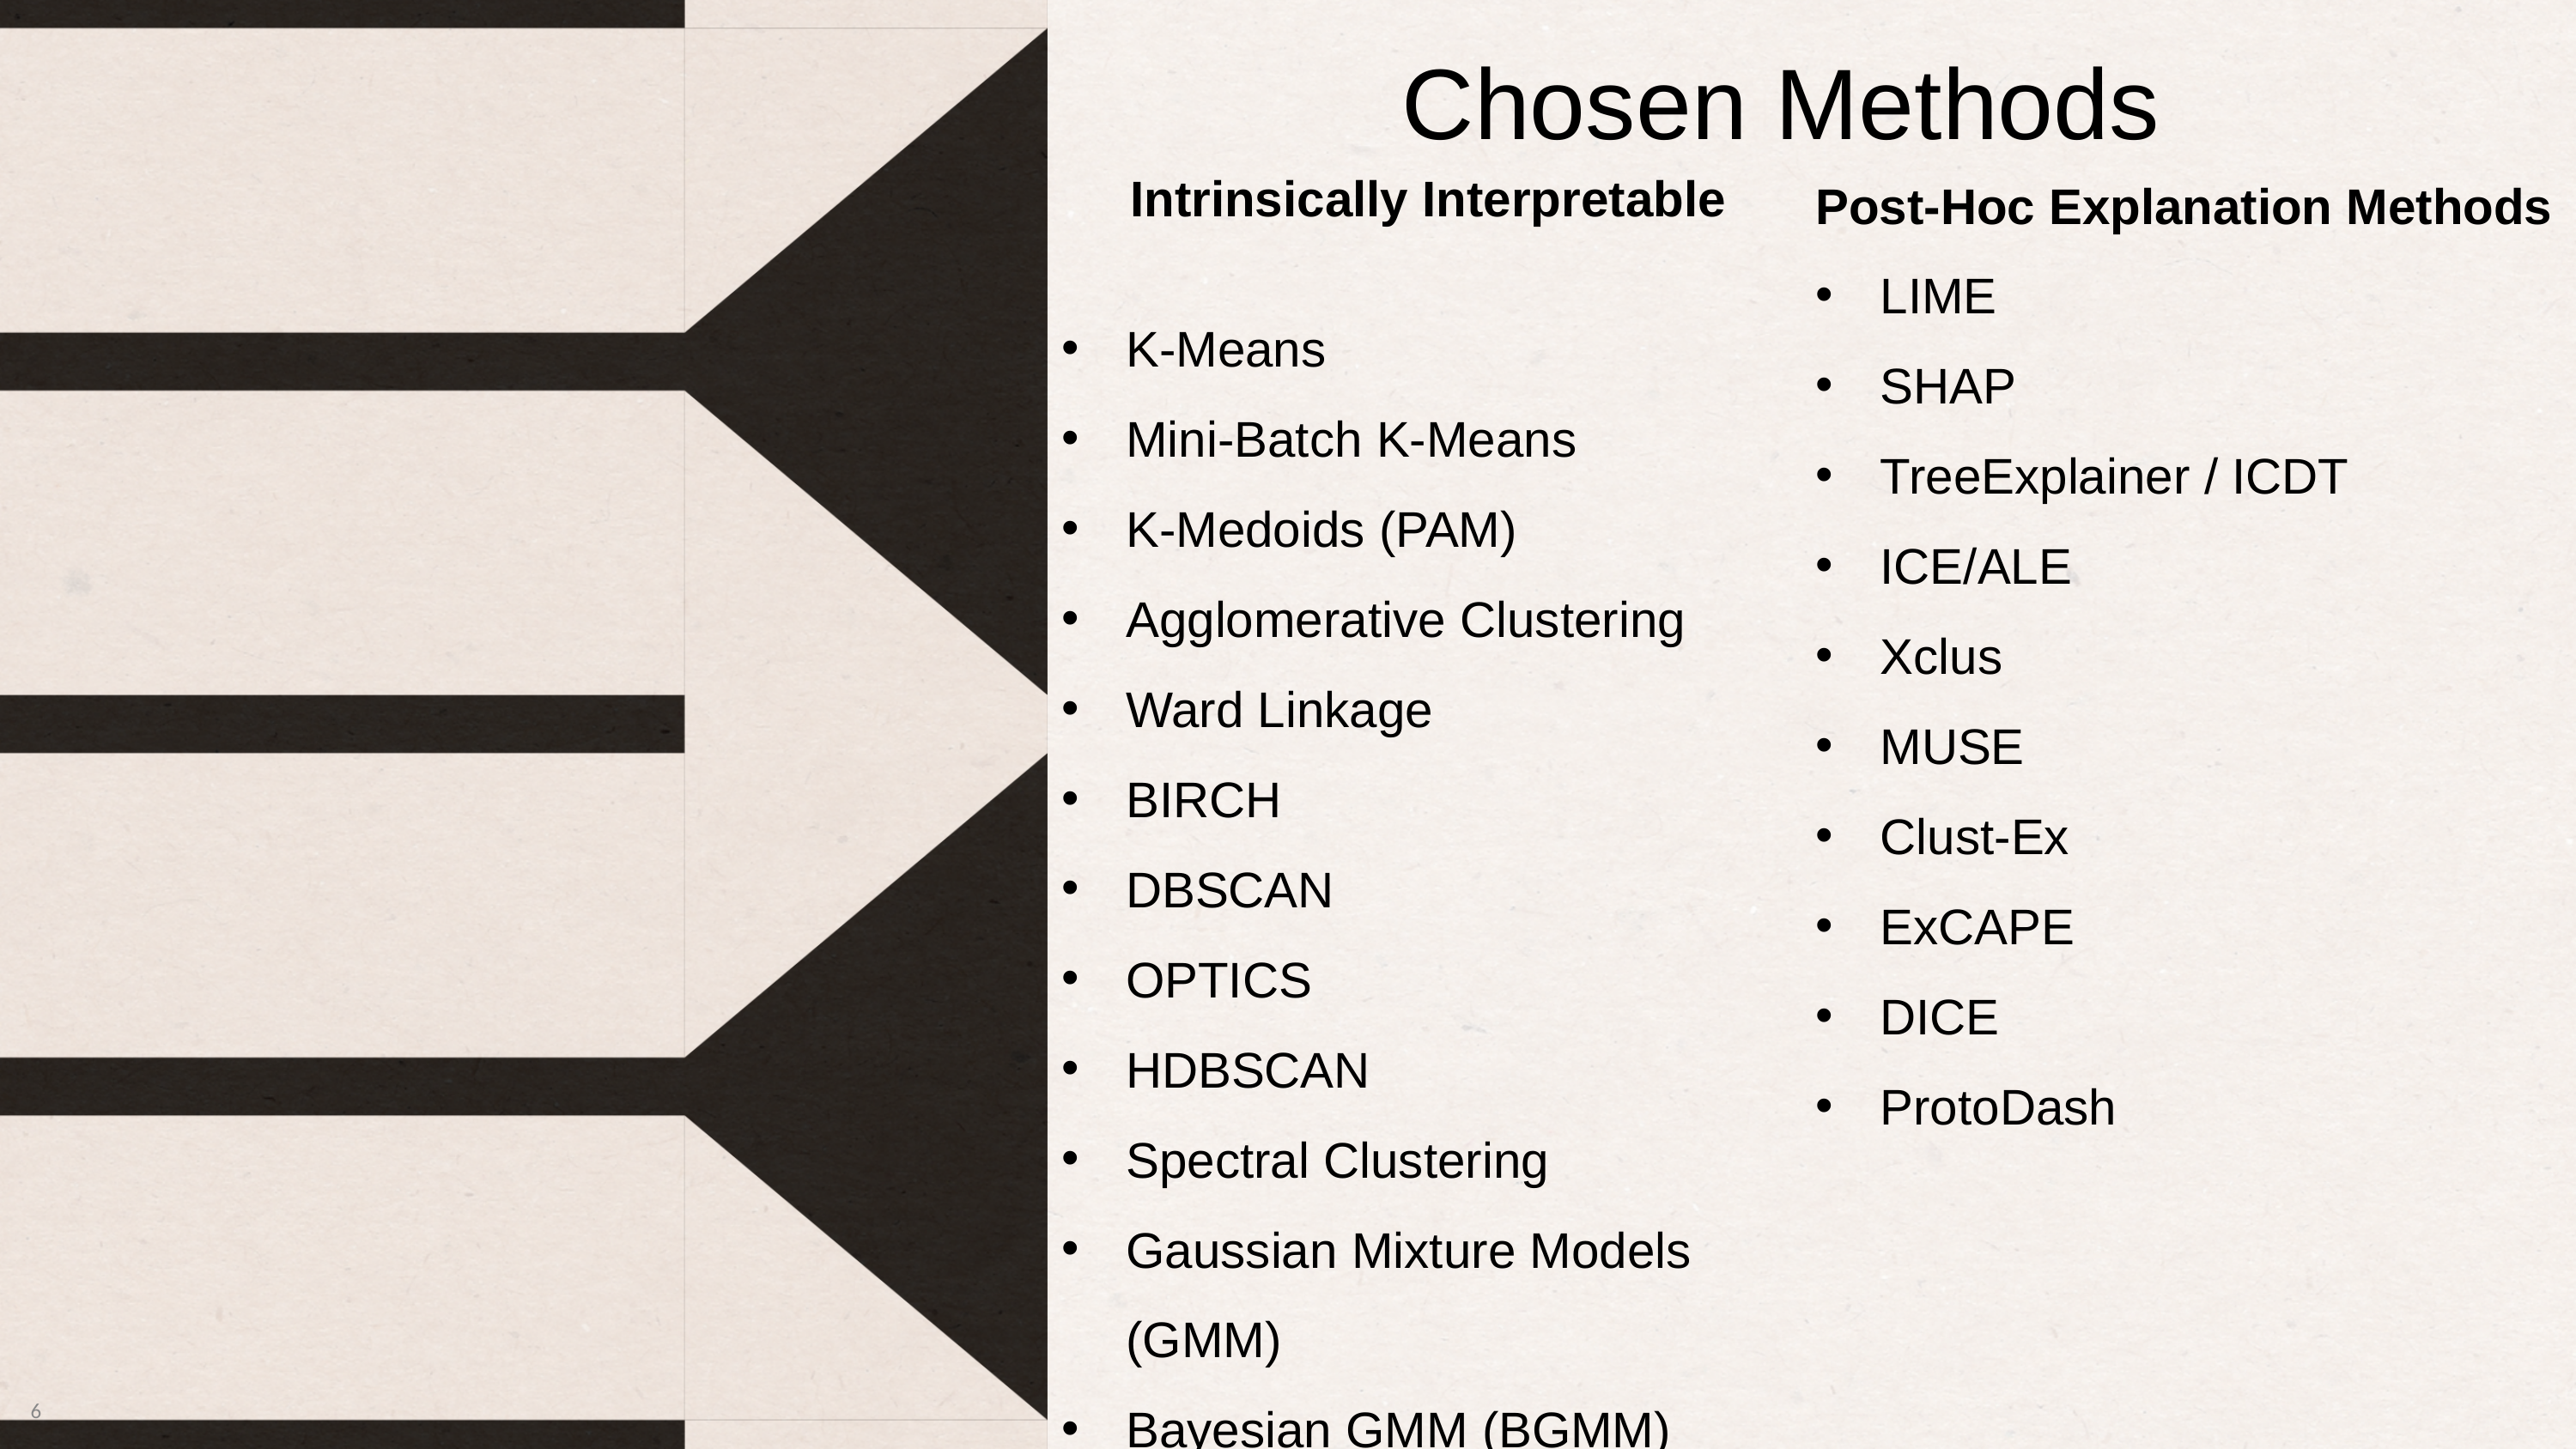

Chosen Methods

Intrinsically Interpretable

K-Means
Mini-Batch K-Means
K-Medoids (PAM)
Agglomerative Clustering
Ward Linkage
BIRCH
DBSCAN
OPTICS
HDBSCAN
Spectral Clustering
Gaussian Mixture Models (GMM)
Bayesian GMM (BGMM)

Post-Hoc Explanation Methods
LIME
SHAP
TreeExplainer / ICDT
ICE/ALE
Xclus
MUSE
Clust-Ex
ExCAPE
DICE
ProtoDash
6